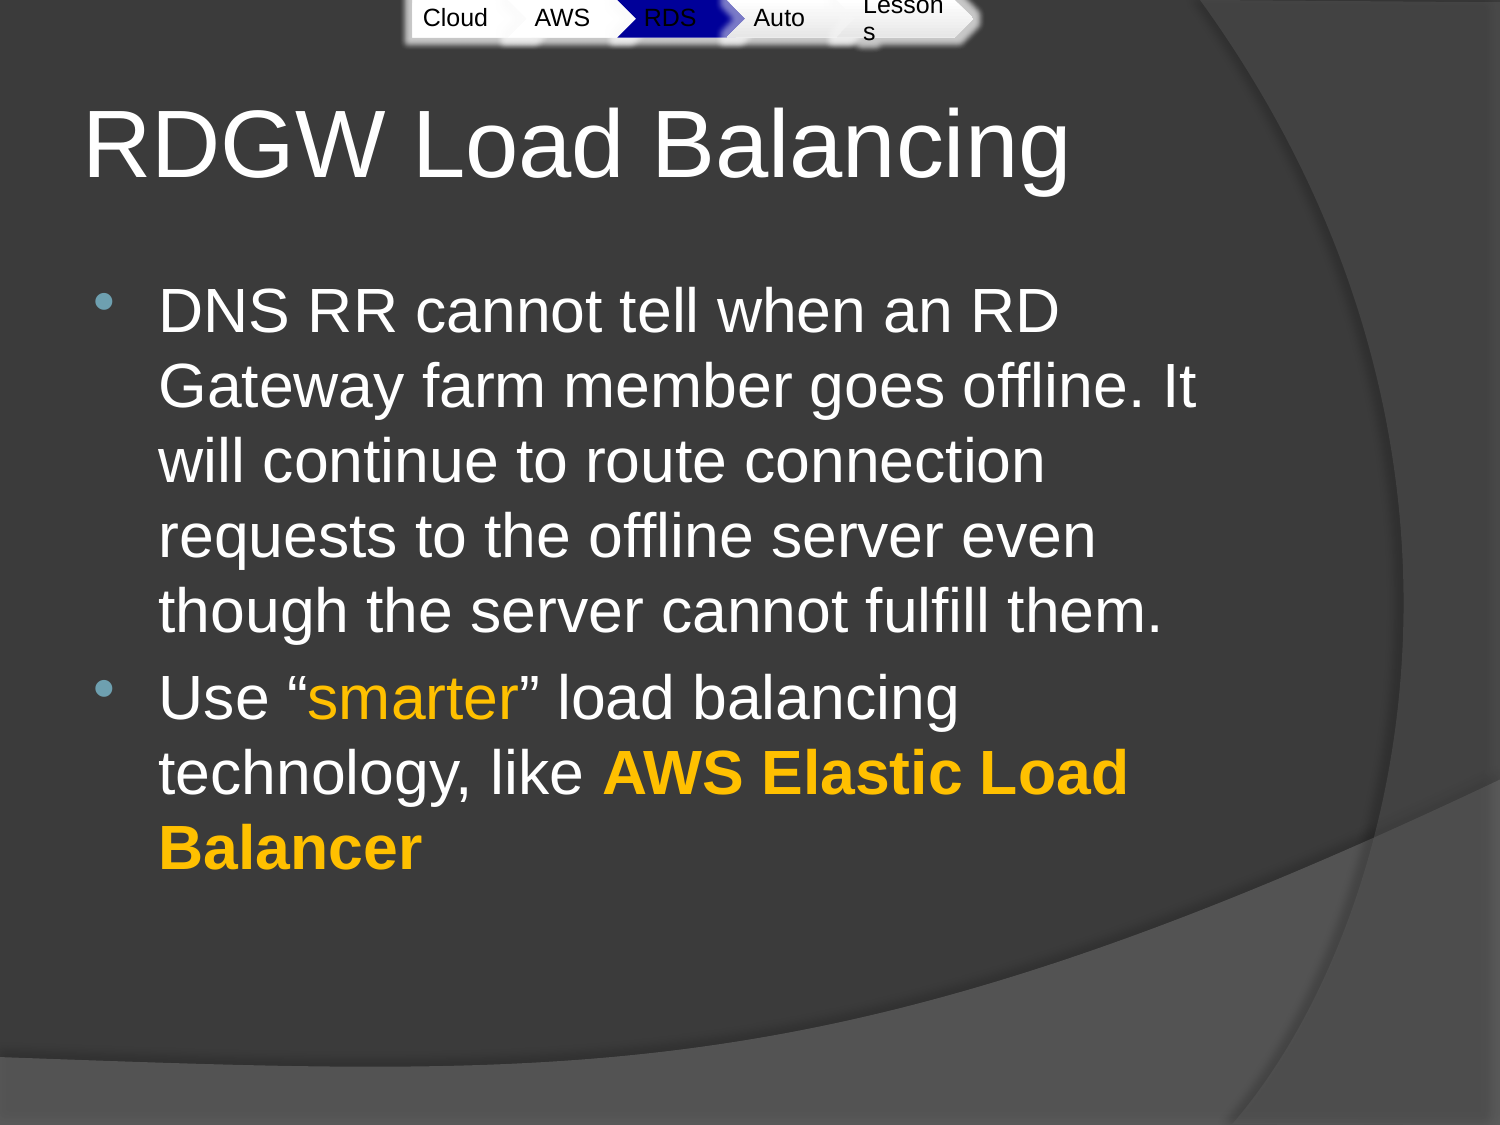

Cloud
AWS
RDS
Auto
Lessons
# RDGW Load Balancing
DNS RR cannot tell when an RD Gateway farm member goes offline. It will continue to route connection requests to the offline server even though the server cannot fulfill them.
Use “smarter” load balancing technology, like AWS Elastic Load Balancer